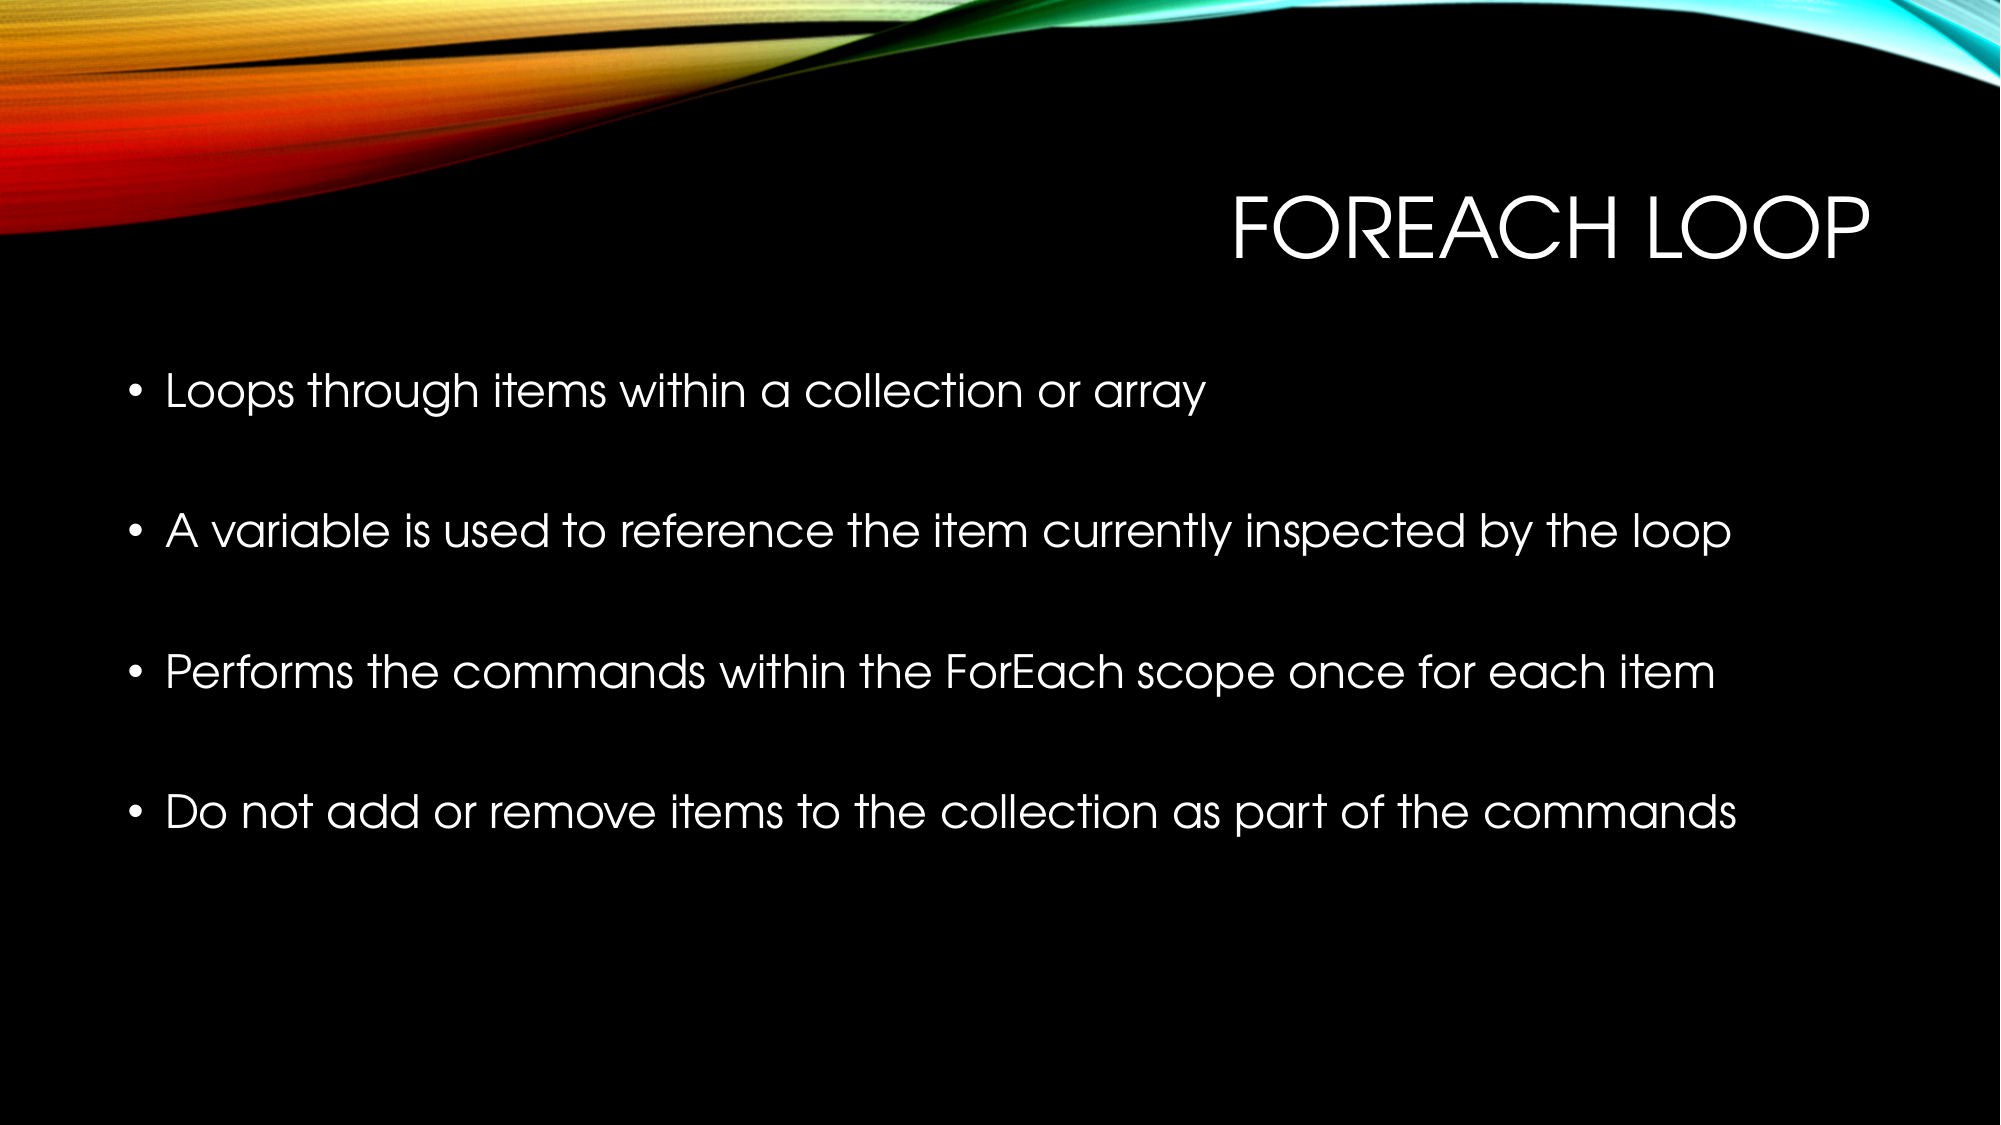

# Foreach Loop
Loops through items within a collection or array

A variable is used to reference the item currently inspected by the loop

Performs the commands within the ForEach scope once for each item

Do not add or remove items to the collection as part of the commands